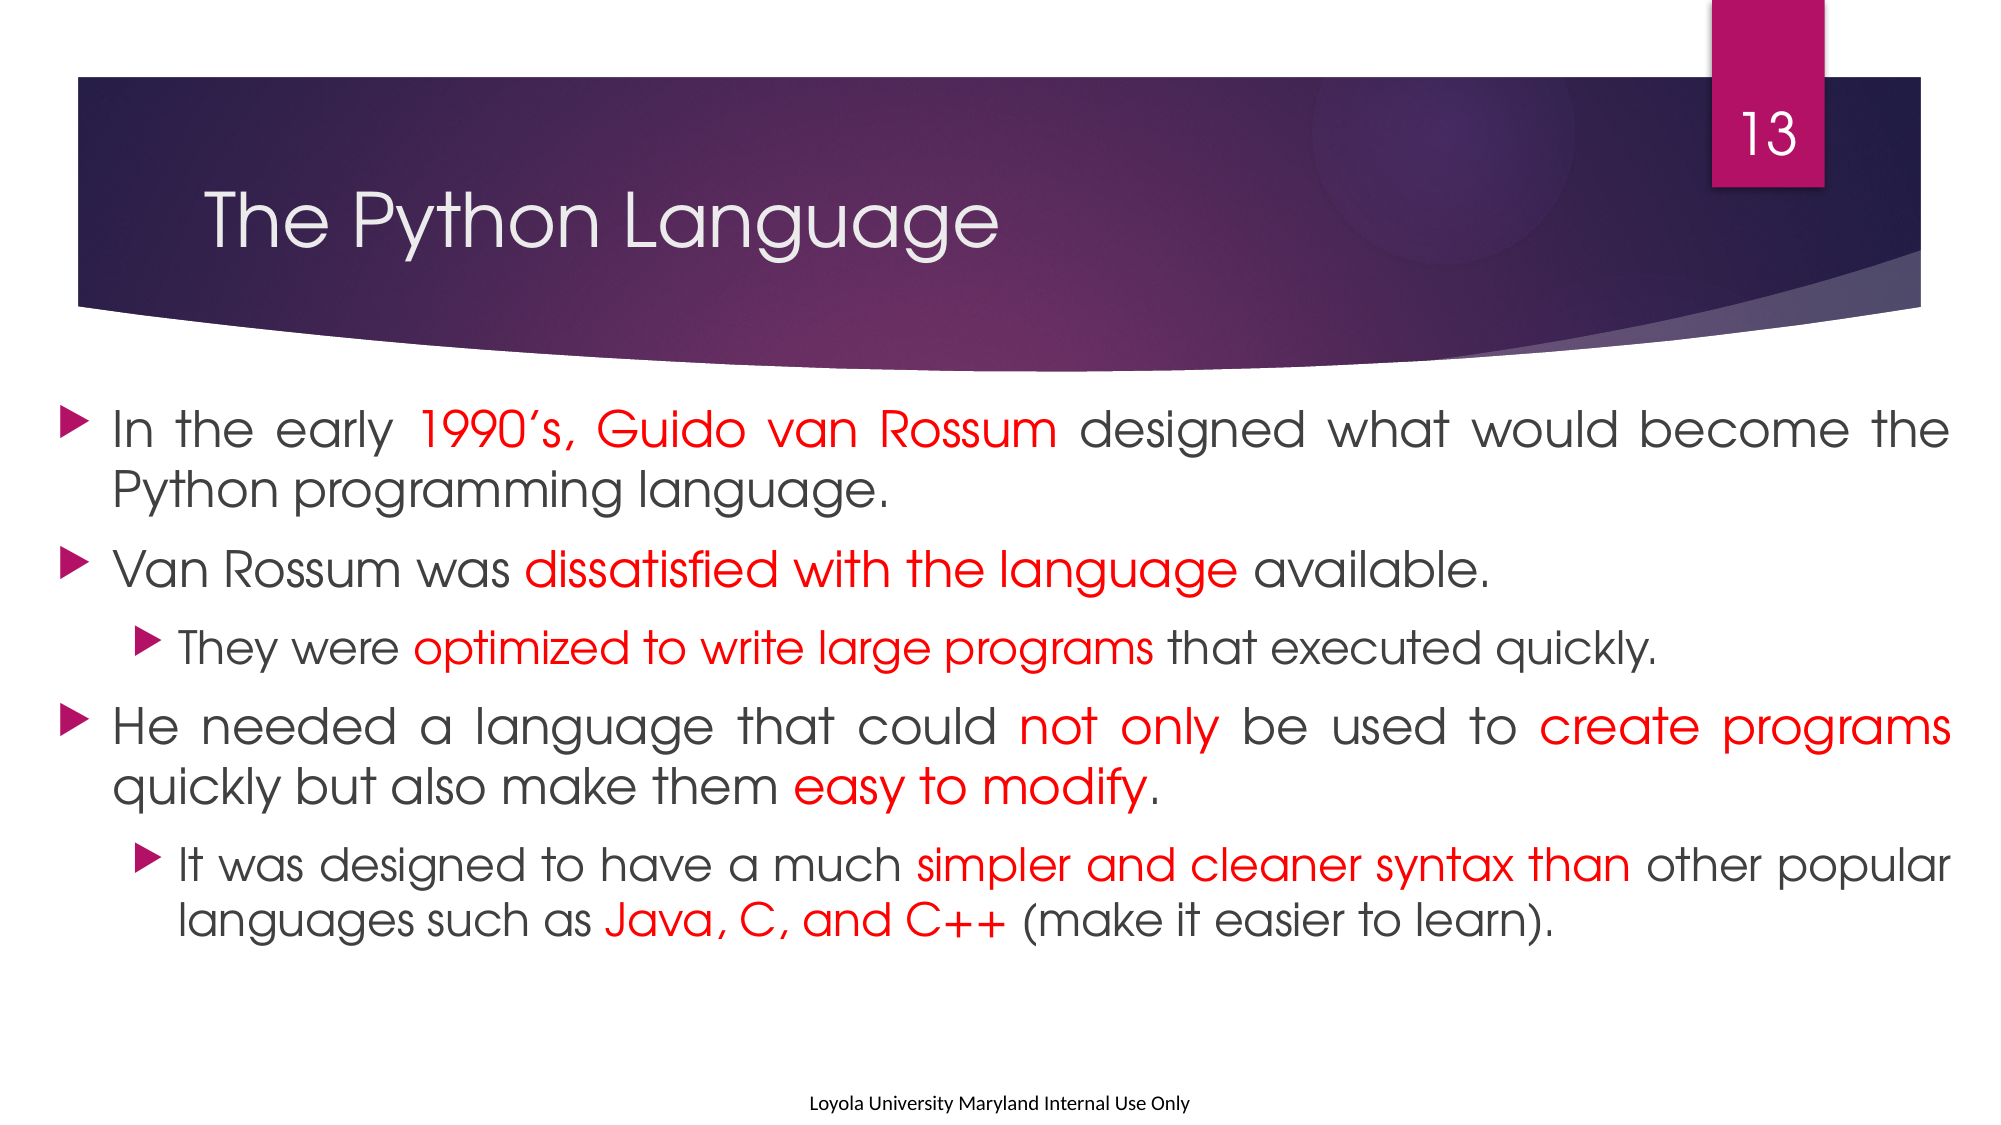

13
# The Python Language
In the early 1990’s, Guido van Rossum designed what would become the Python programming language.
Van Rossum was dissatisfied with the language available.
They were optimized to write large programs that executed quickly.
He needed a language that could not only be used to create programs quickly but also make them easy to modify.
It was designed to have a much simpler and cleaner syntax than other popular languages such as Java, C, and C++ (make it easier to learn).